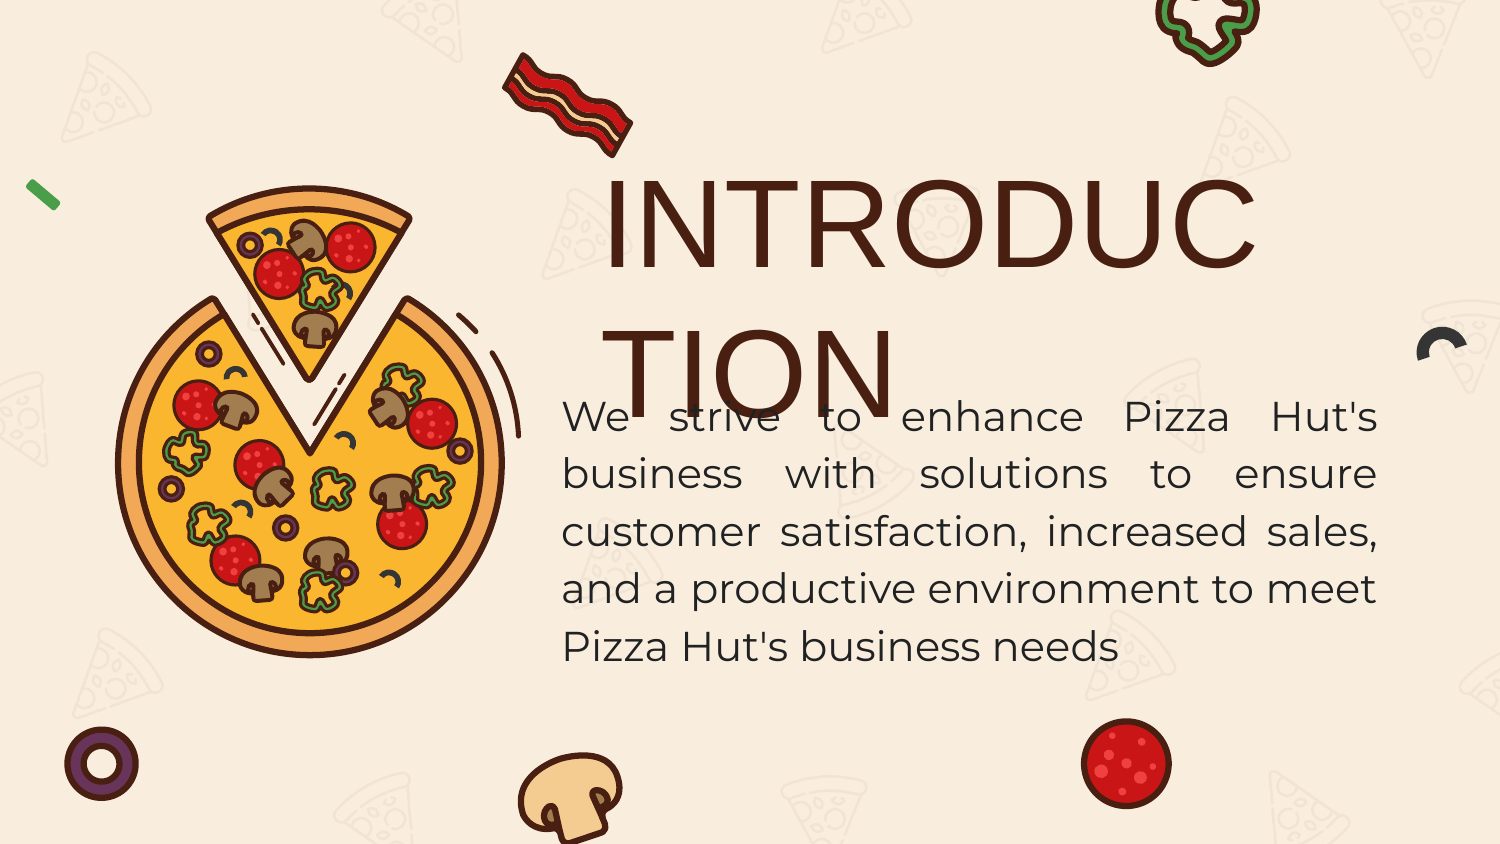

# INTRODUCTION
We strive to enhance Pizza Hut's business with solutions to ensure customer satisfaction, increased sales, and a productive environment to meet Pizza Hut's business needs